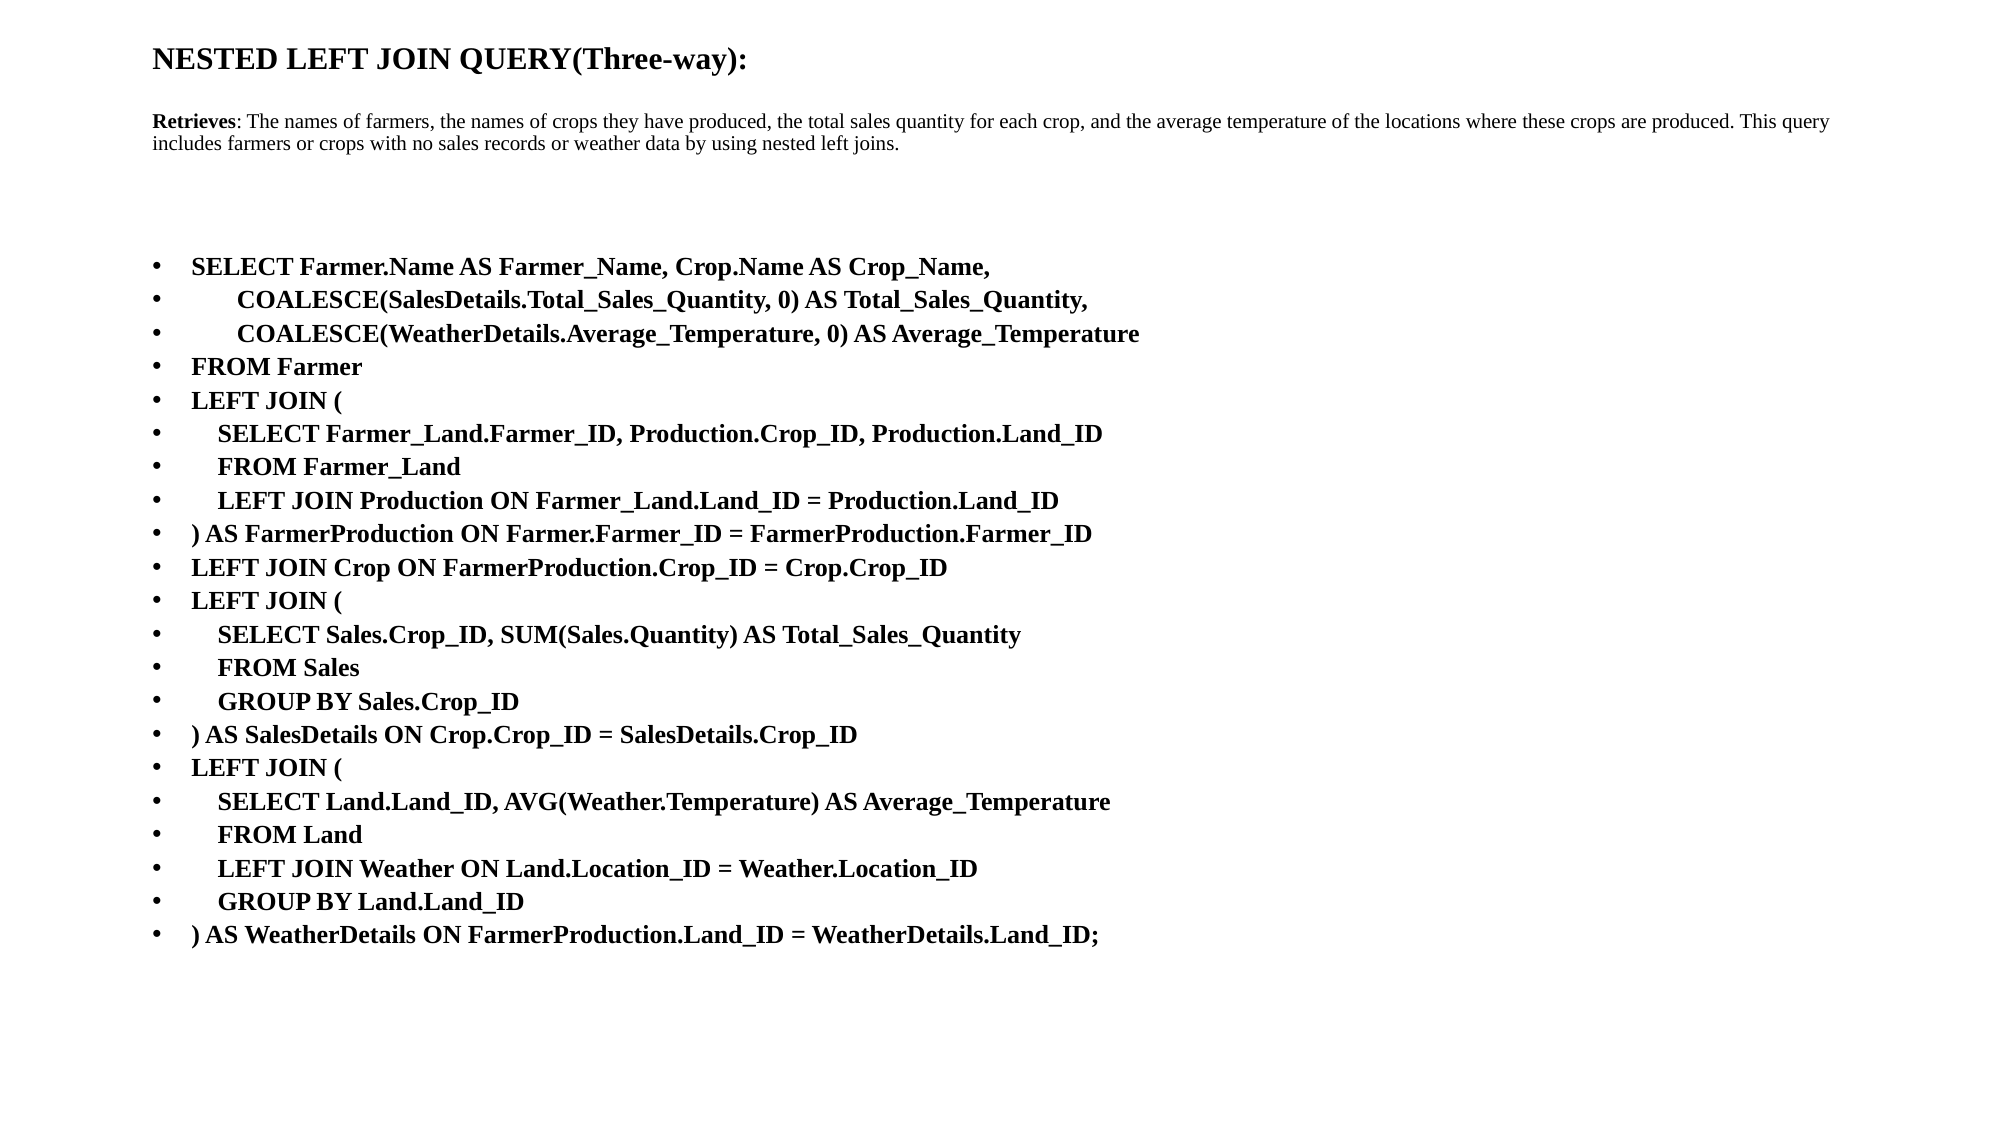

# NESTED LEFT JOIN QUERY(Three-way): Retrieves: The names of farmers, the names of crops they have produced, the total sales quantity for each crop, and the average temperature of the locations where these crops are produced. This query includes farmers or crops with no sales records or weather data by using nested left joins.
SELECT Farmer.Name AS Farmer_Name, Crop.Name AS Crop_Name,
       COALESCE(SalesDetails.Total_Sales_Quantity, 0) AS Total_Sales_Quantity,
       COALESCE(WeatherDetails.Average_Temperature, 0) AS Average_Temperature
FROM Farmer
LEFT JOIN (
    SELECT Farmer_Land.Farmer_ID, Production.Crop_ID, Production.Land_ID
    FROM Farmer_Land
    LEFT JOIN Production ON Farmer_Land.Land_ID = Production.Land_ID
) AS FarmerProduction ON Farmer.Farmer_ID = FarmerProduction.Farmer_ID
LEFT JOIN Crop ON FarmerProduction.Crop_ID = Crop.Crop_ID
LEFT JOIN (
    SELECT Sales.Crop_ID, SUM(Sales.Quantity) AS Total_Sales_Quantity
    FROM Sales
    GROUP BY Sales.Crop_ID
) AS SalesDetails ON Crop.Crop_ID = SalesDetails.Crop_ID
LEFT JOIN (
    SELECT Land.Land_ID, AVG(Weather.Temperature) AS Average_Temperature
    FROM Land
    LEFT JOIN Weather ON Land.Location_ID = Weather.Location_ID
    GROUP BY Land.Land_ID
) AS WeatherDetails ON FarmerProduction.Land_ID = WeatherDetails.Land_ID;